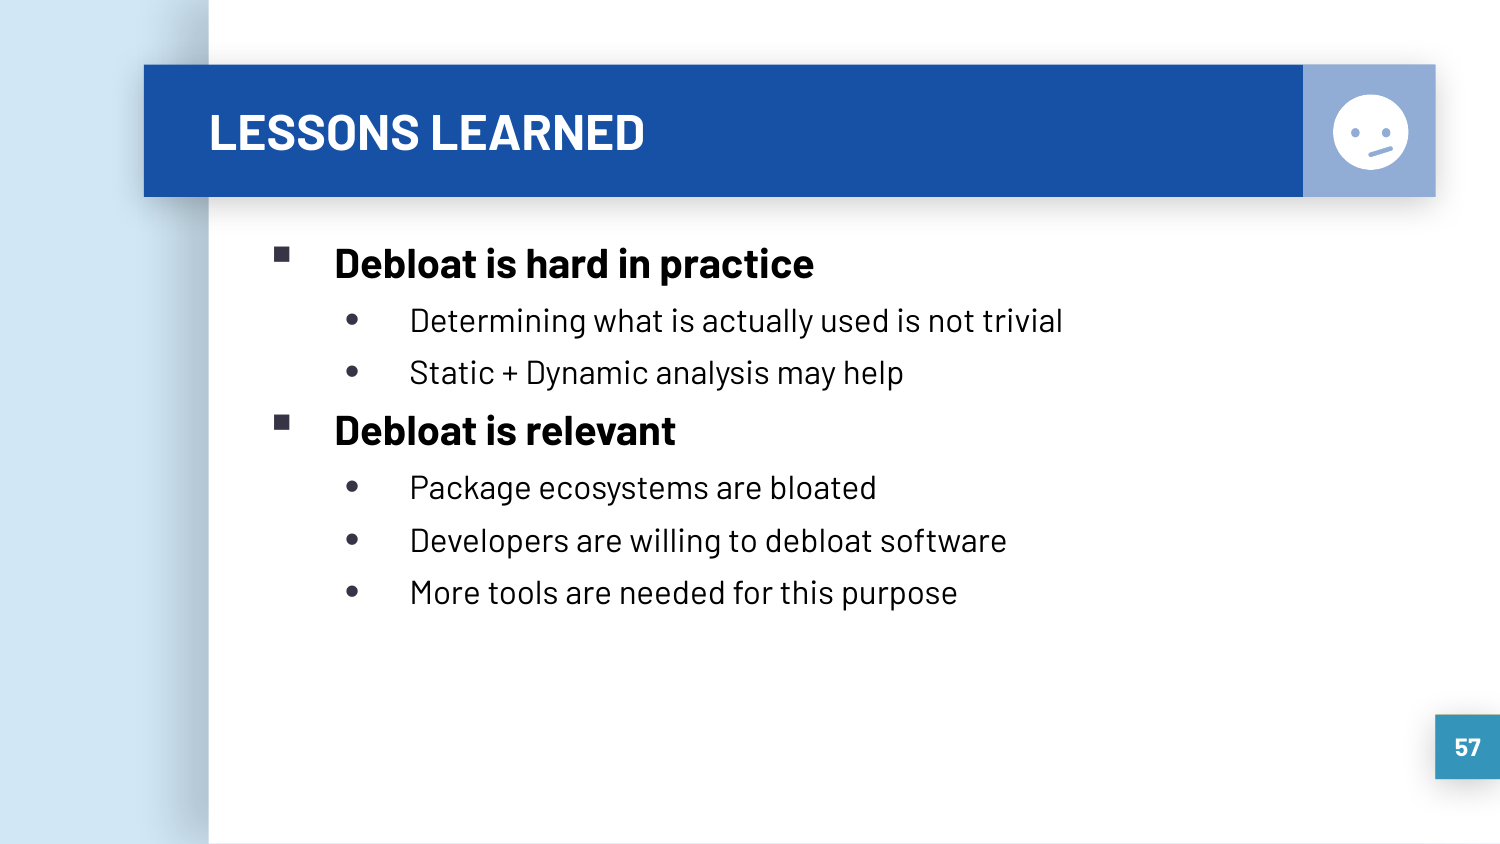

# LESSONS LEARNED

Debloat is hard in practice
Determining what is actually used is not trivial
Static + Dynamic analysis may help
Debloat is relevant
Package ecosystems are bloated
Developers are willing to debloat software
More tools are needed for this purpose

57